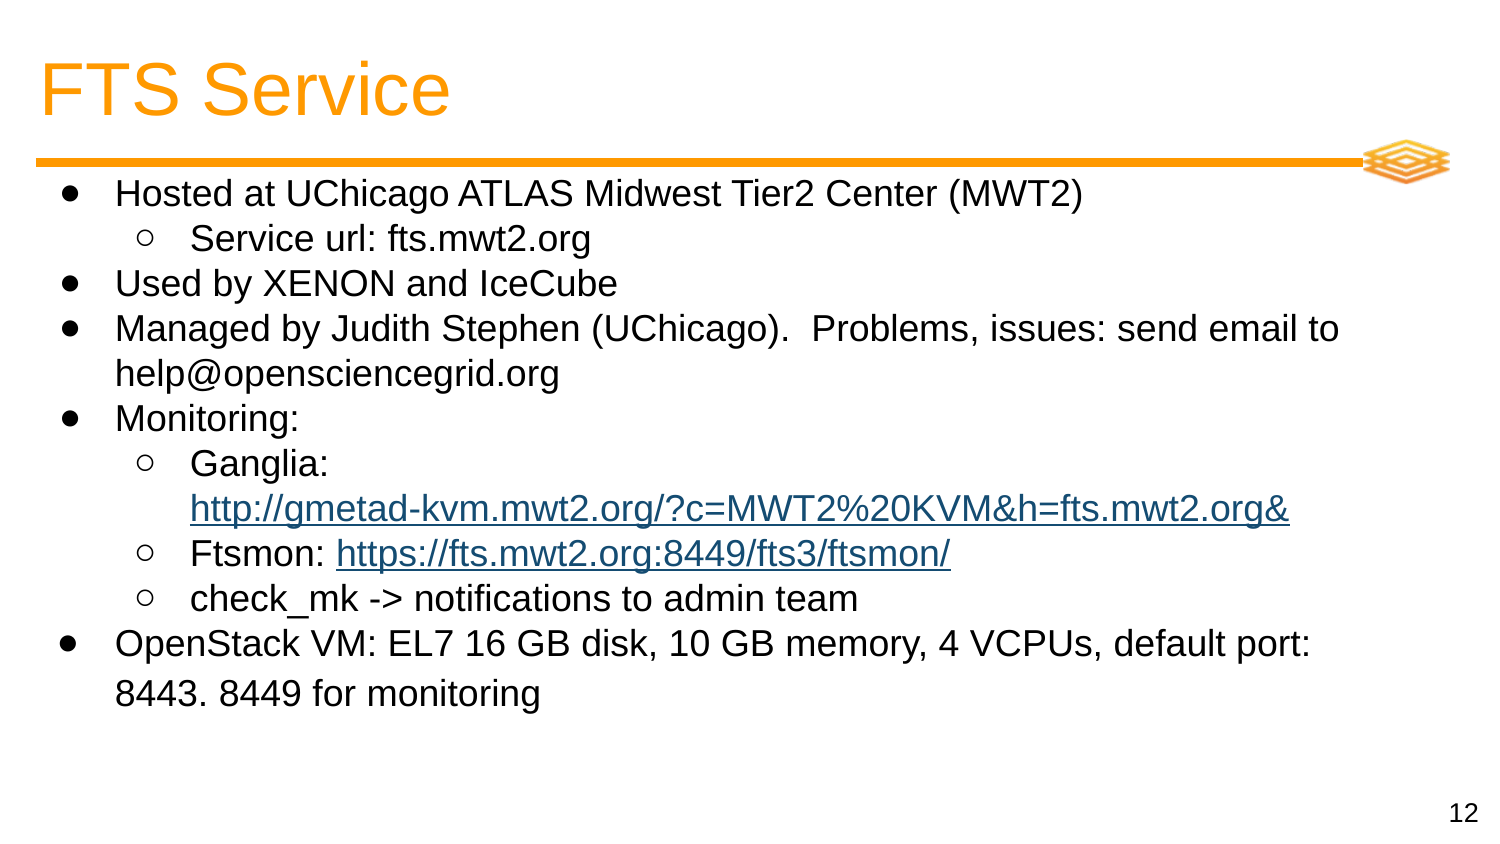

# FTS Service
Hosted at UChicago ATLAS Midwest Tier2 Center (MWT2)
Service url: fts.mwt2.org
Used by XENON and IceCube
Managed by Judith Stephen (UChicago).  Problems, issues: send email to help@opensciencegrid.org
Monitoring:
Ganglia: http://gmetad-kvm.mwt2.org/?c=MWT2%20KVM&h=fts.mwt2.org&
Ftsmon: https://fts.mwt2.org:8449/fts3/ftsmon/
check_mk -> notifications to admin team
OpenStack VM: EL7 16 GB disk, 10 GB memory, 4 VCPUs, default port: 8443. 8449 for monitoring
12